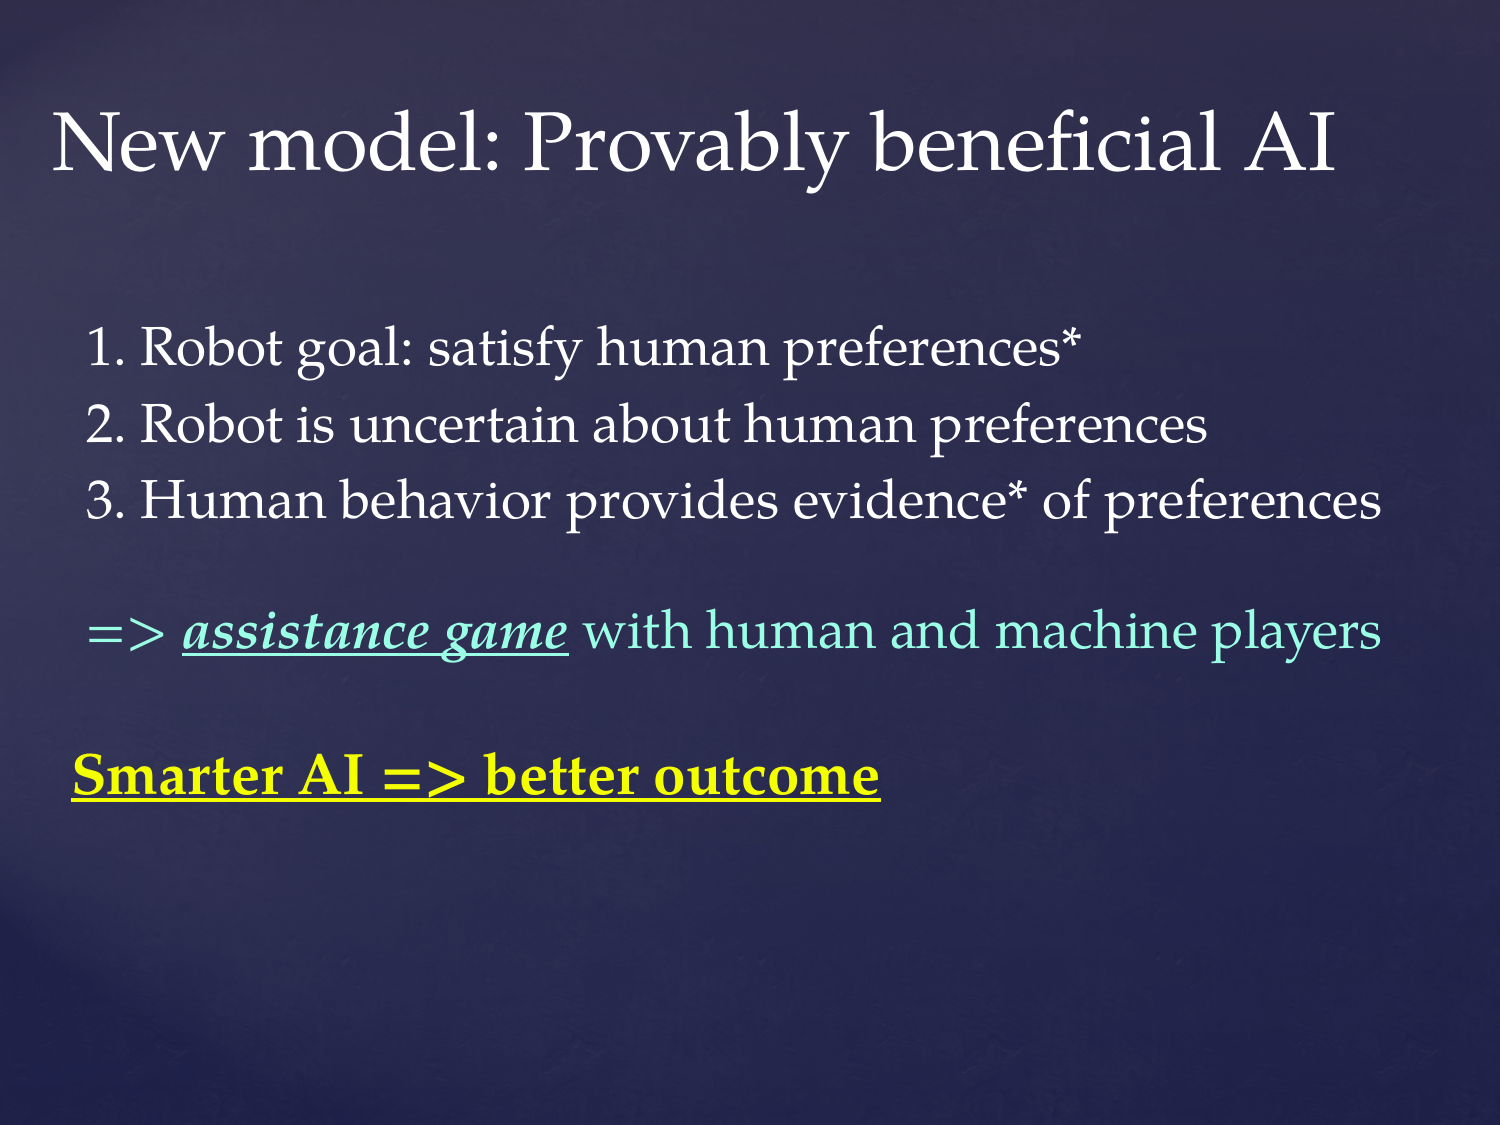

# New model: Provably beneficial AI
1. Robot goal: satisfy human preferences*
2. Robot is uncertain about human preferences
3. Human behavior provides evidence* of preferences
=> assistance game with human and machine players
Smarter AI => better outcome